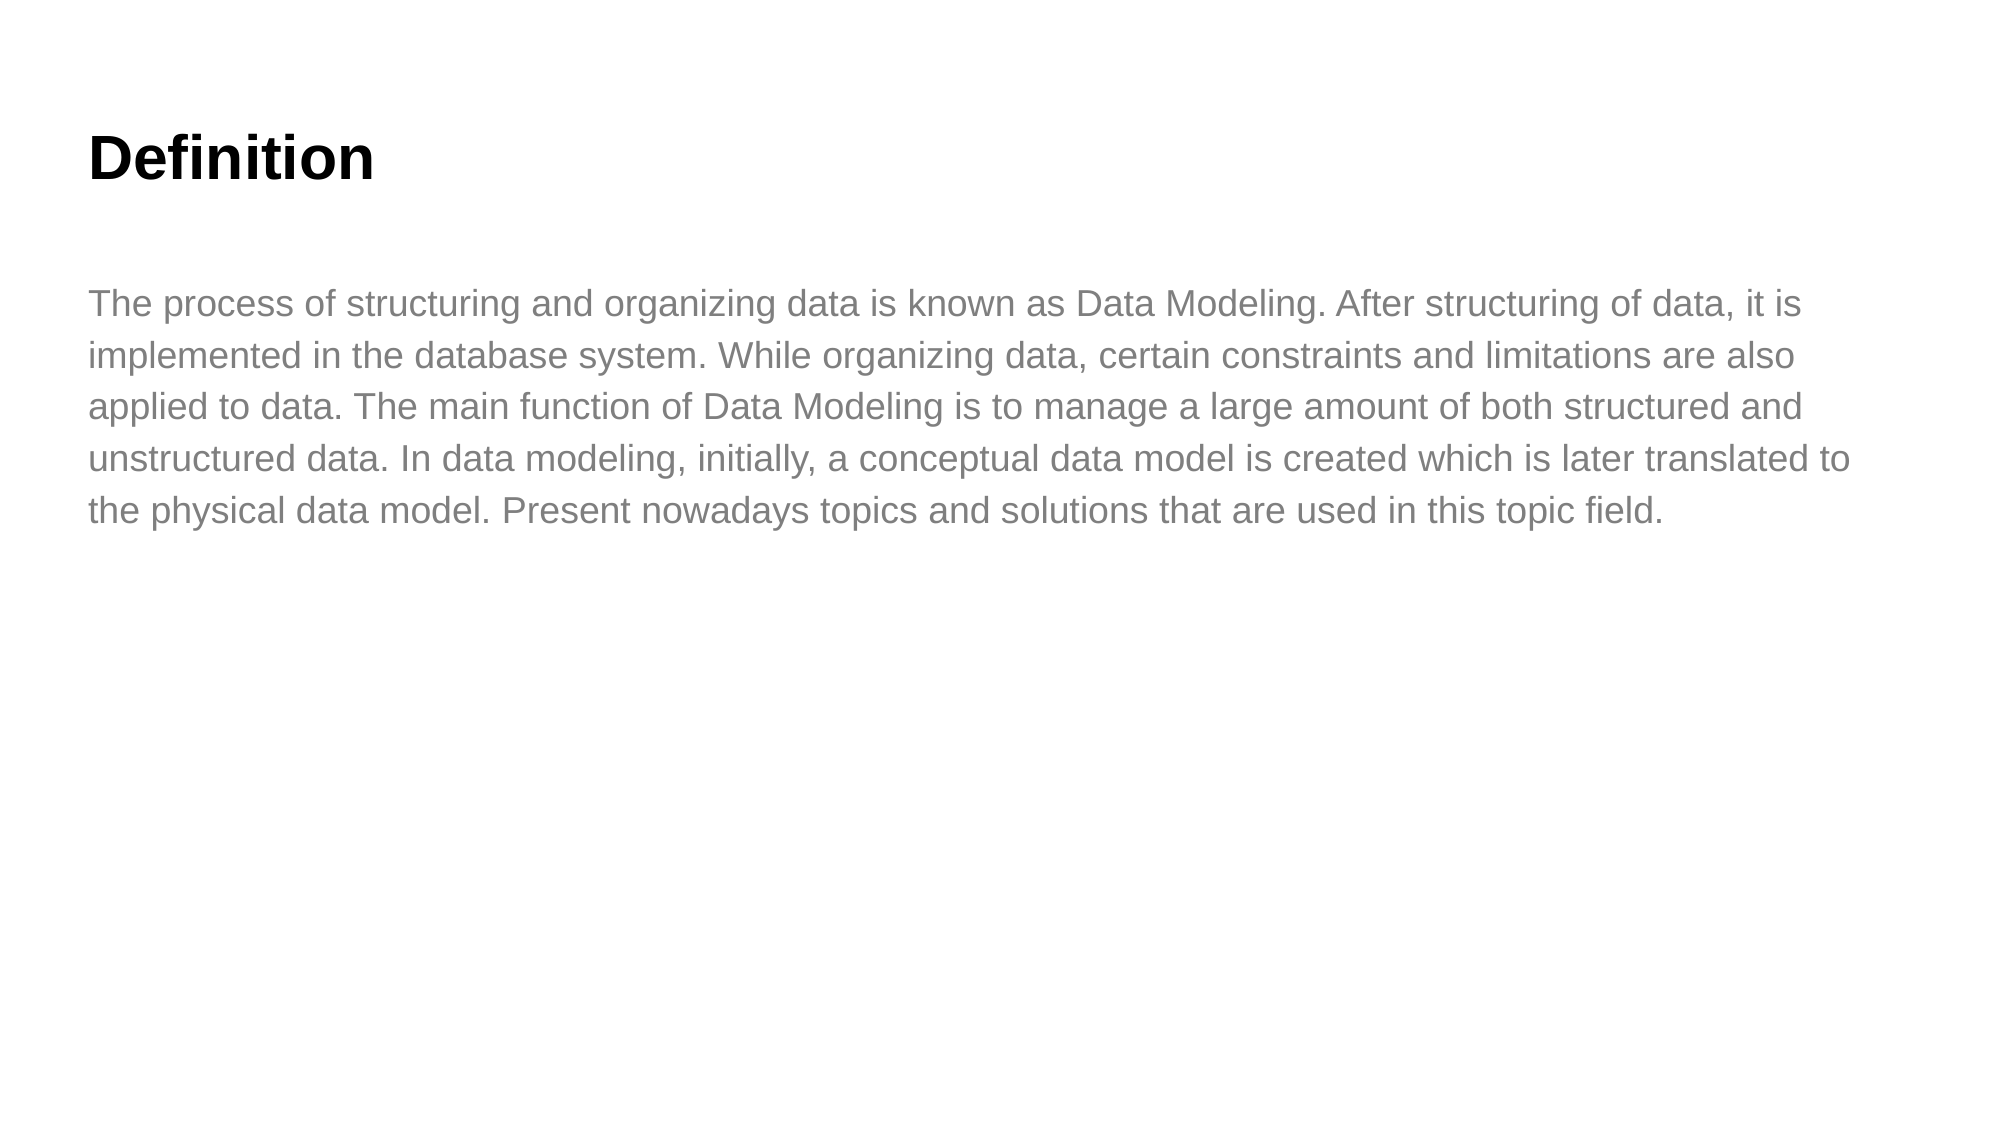

# Definition
The process of structuring and organizing data is known as Data Modeling. After structuring of data, it is implemented in the database system. While organizing data, certain constraints and limitations are also applied to data. The main function of Data Modeling is to manage a large amount of both structured and unstructured data. In data modeling, initially, a conceptual data model is created which is later translated to the physical data model. Present nowadays topics and solutions that are used in this topic field.